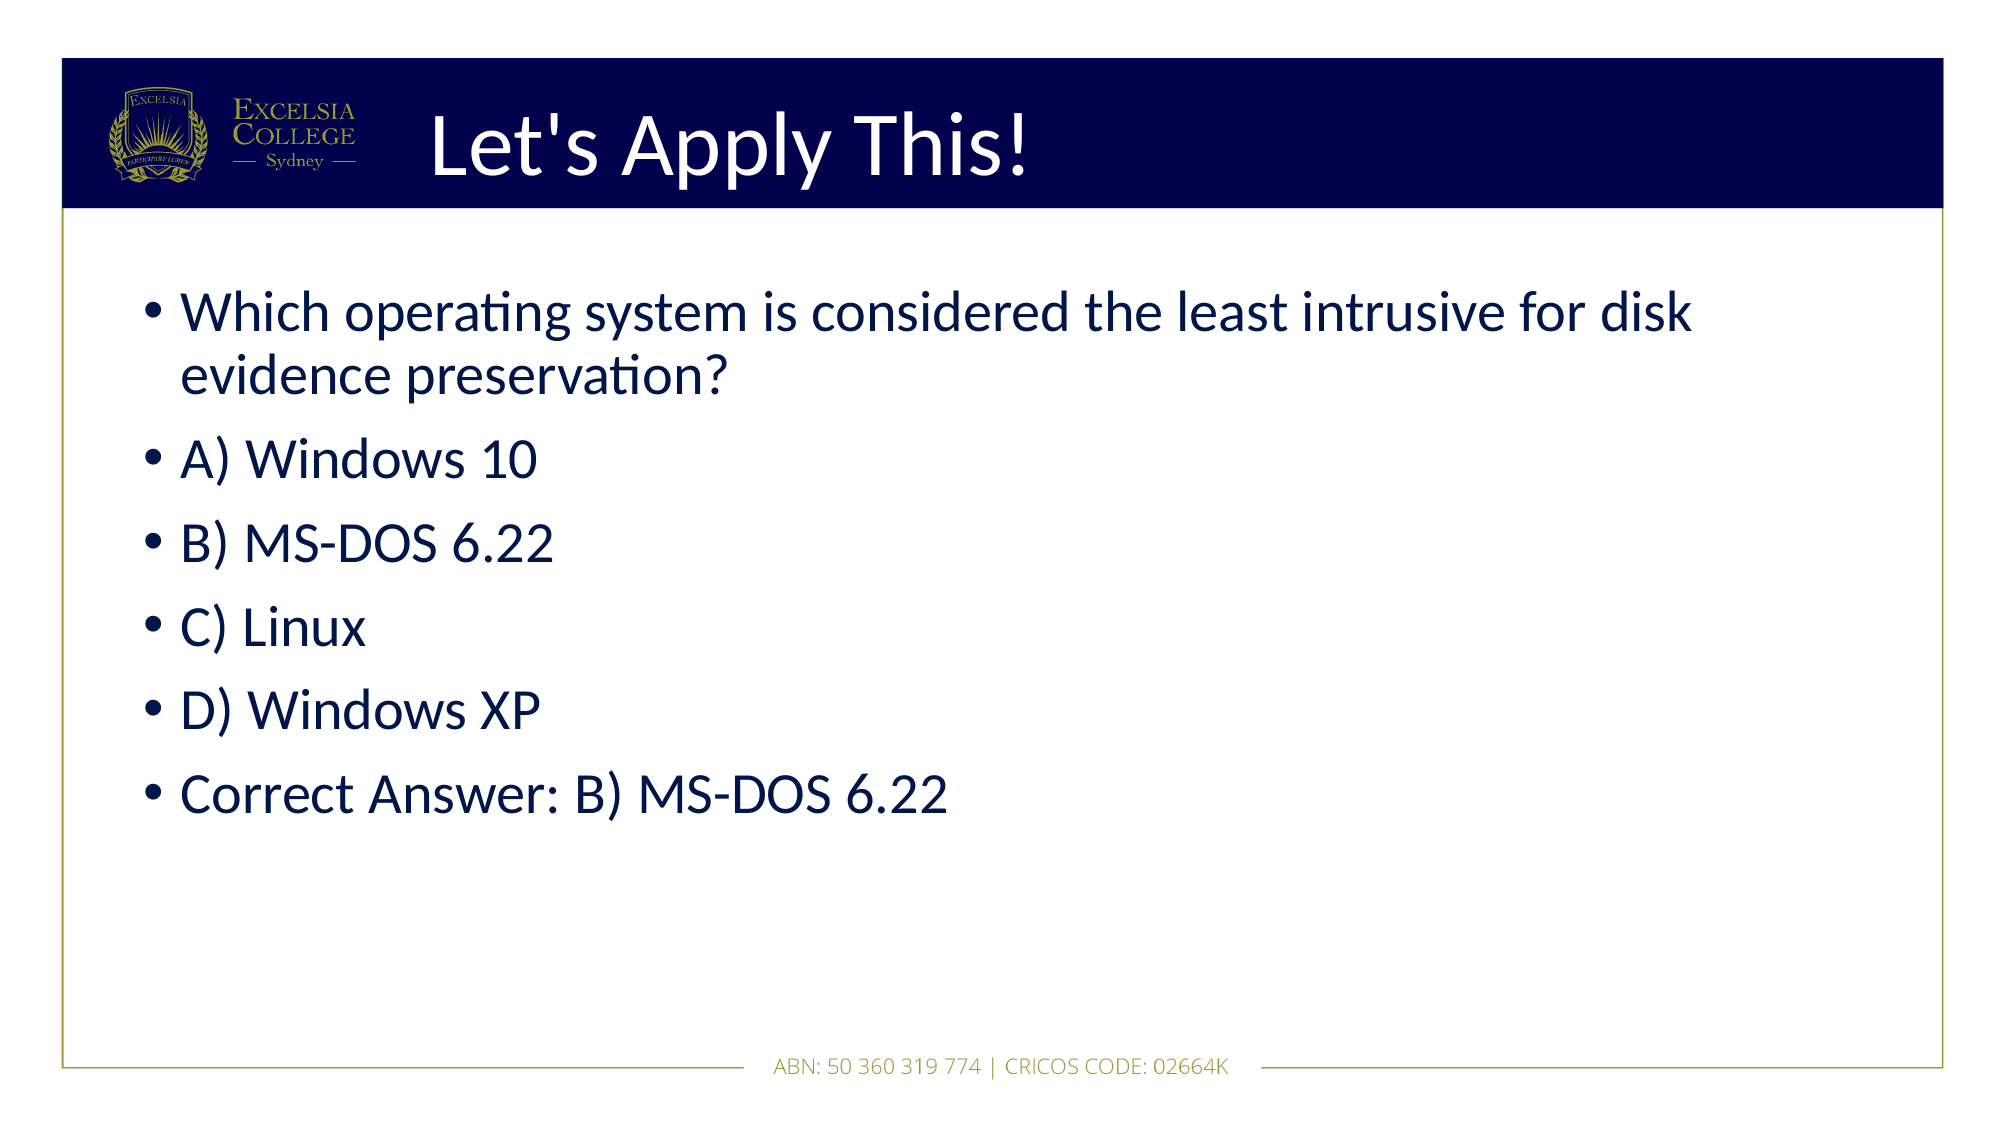

# Let's Apply This!
Which operating system is considered the least intrusive for disk evidence preservation?
A) Windows 10
B) MS-DOS 6.22
C) Linux
D) Windows XP
Correct Answer: B) MS-DOS 6.22